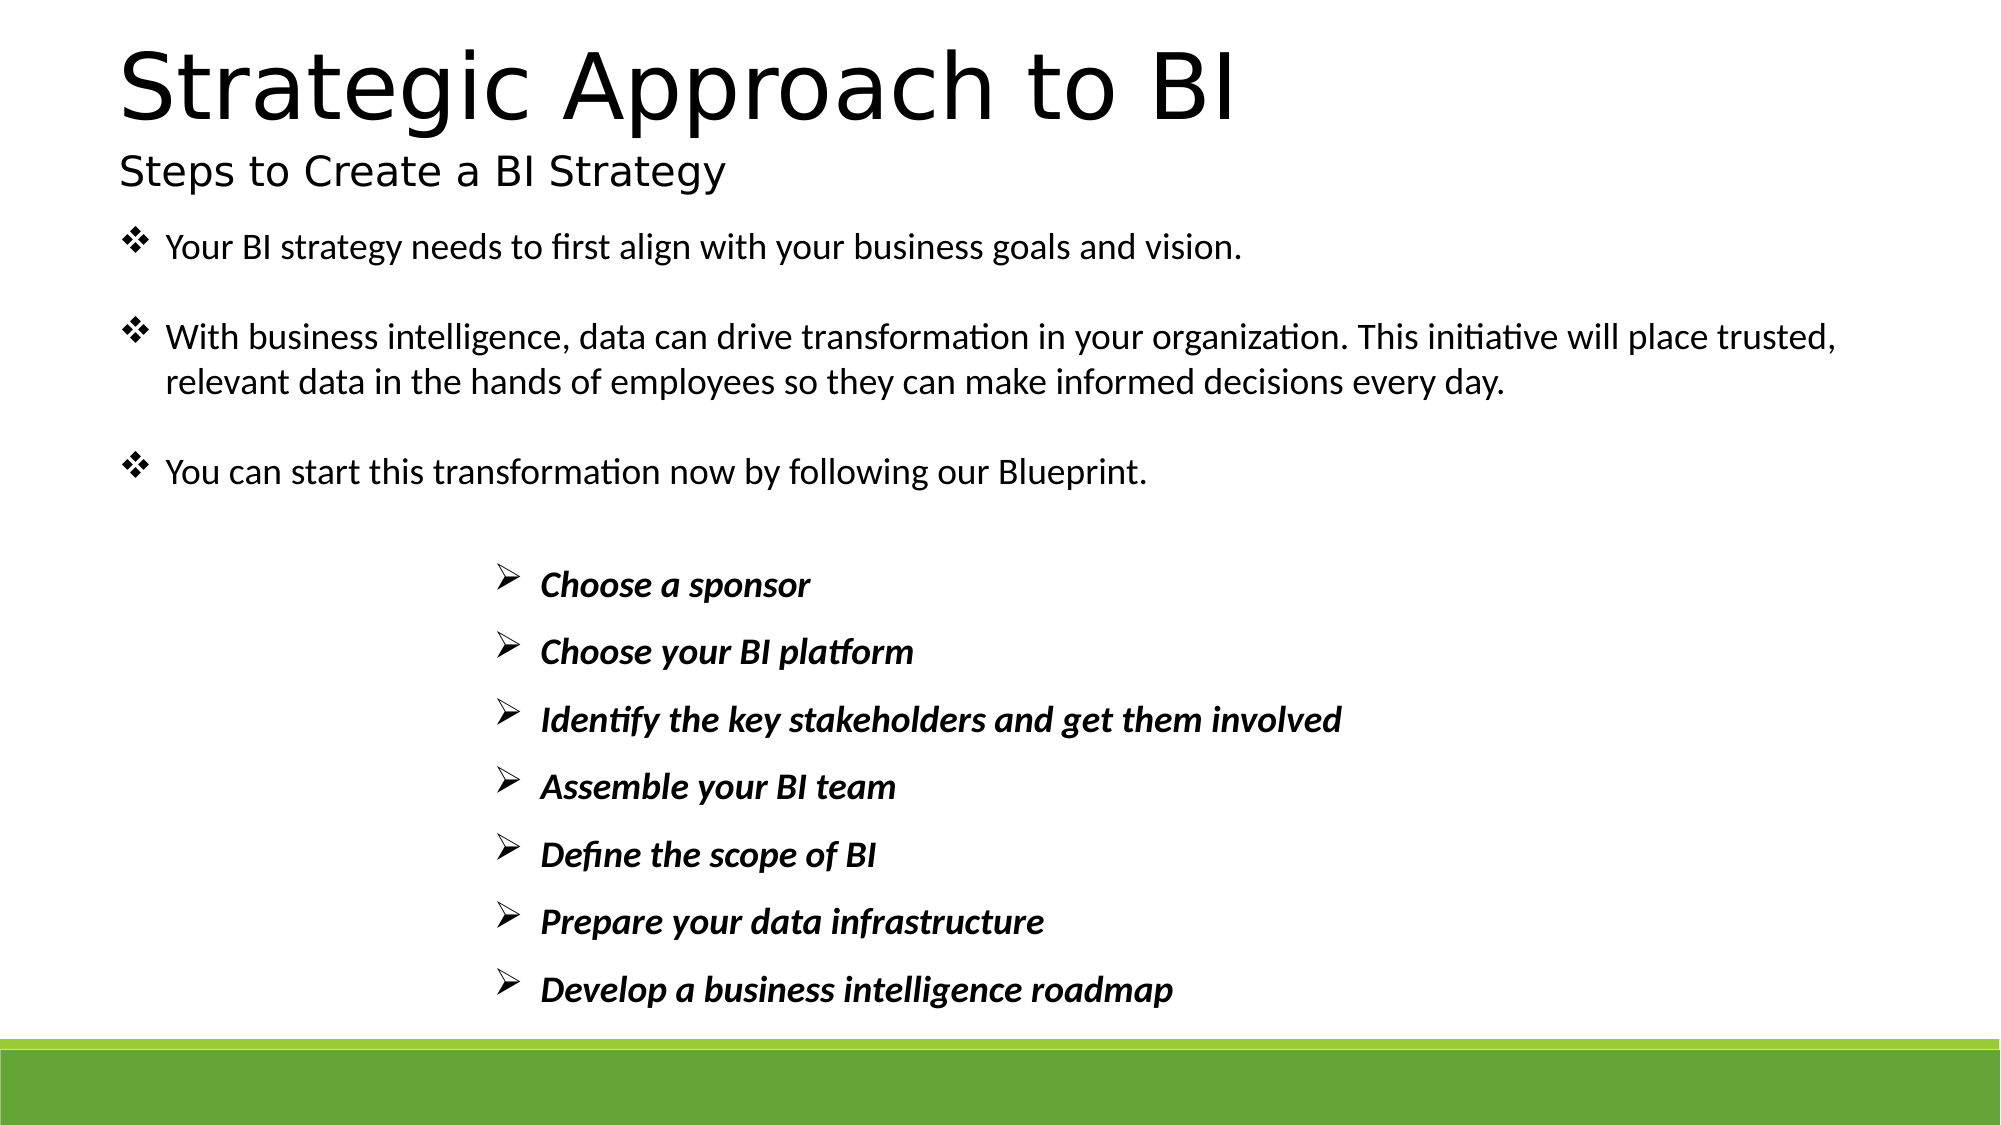

Strategic Approach to BI
Steps to Create a BI Strategy
Your BI strategy needs to first align with your business goals and vision.

With business intelligence, data can drive transformation in your organization. This initiative will place trusted, relevant data in the hands of employees so they can make informed decisions every day.

You can start this transformation now by following our Blueprint.

Choose a sponsor
Choose your BI platform
Identify the key stakeholders and get them involved
Assemble your BI team
Define the scope of BI
Prepare your data infrastructure
Develop a business intelligence roadmap